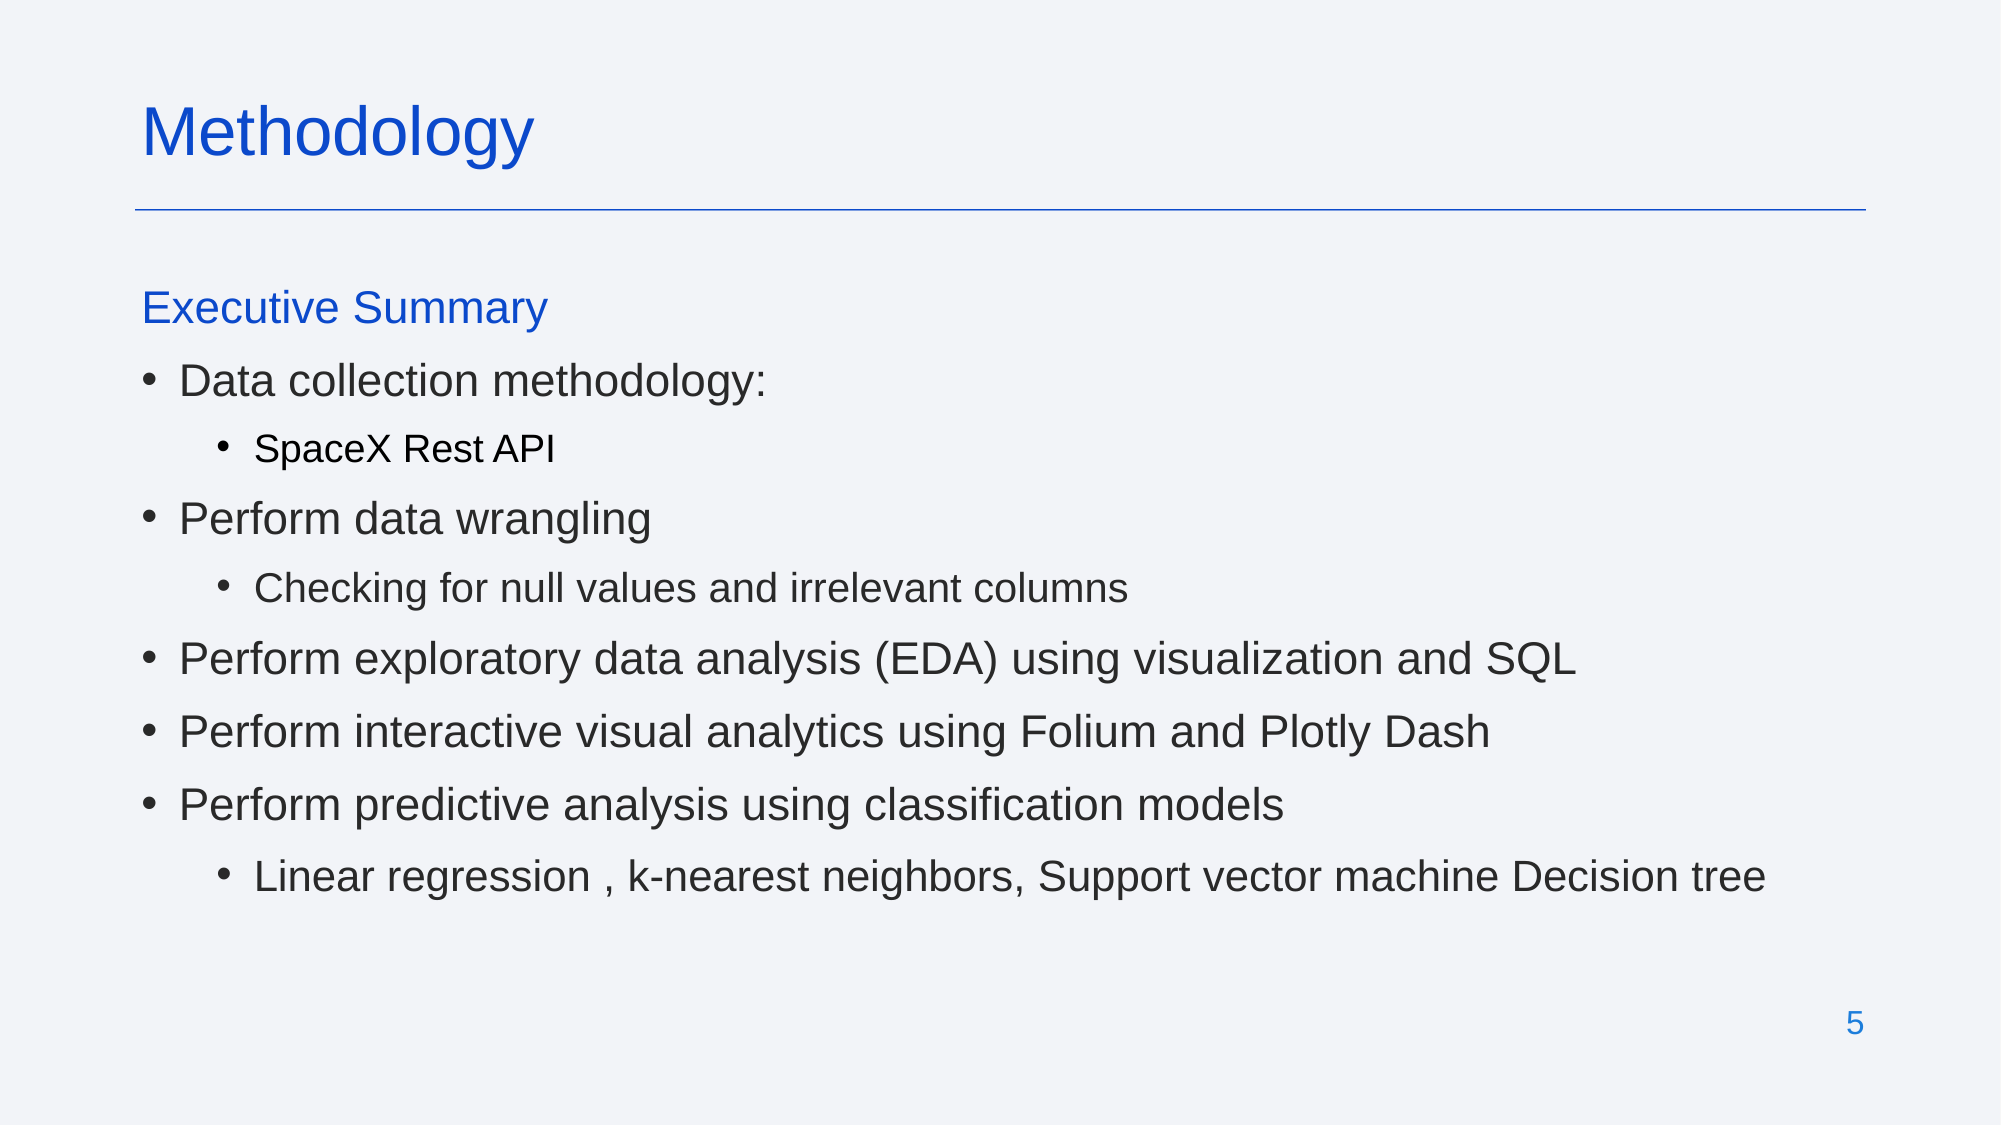

Methodology
Executive Summary
Data collection methodology:
SpaceX Rest API
Perform data wrangling
Checking for null values and irrelevant columns
Perform exploratory data analysis (EDA) using visualization and SQL
Perform interactive visual analytics using Folium and Plotly Dash
Perform predictive analysis using classification models
Linear regression , k-nearest neighbors, Support vector machine Decision tree

5